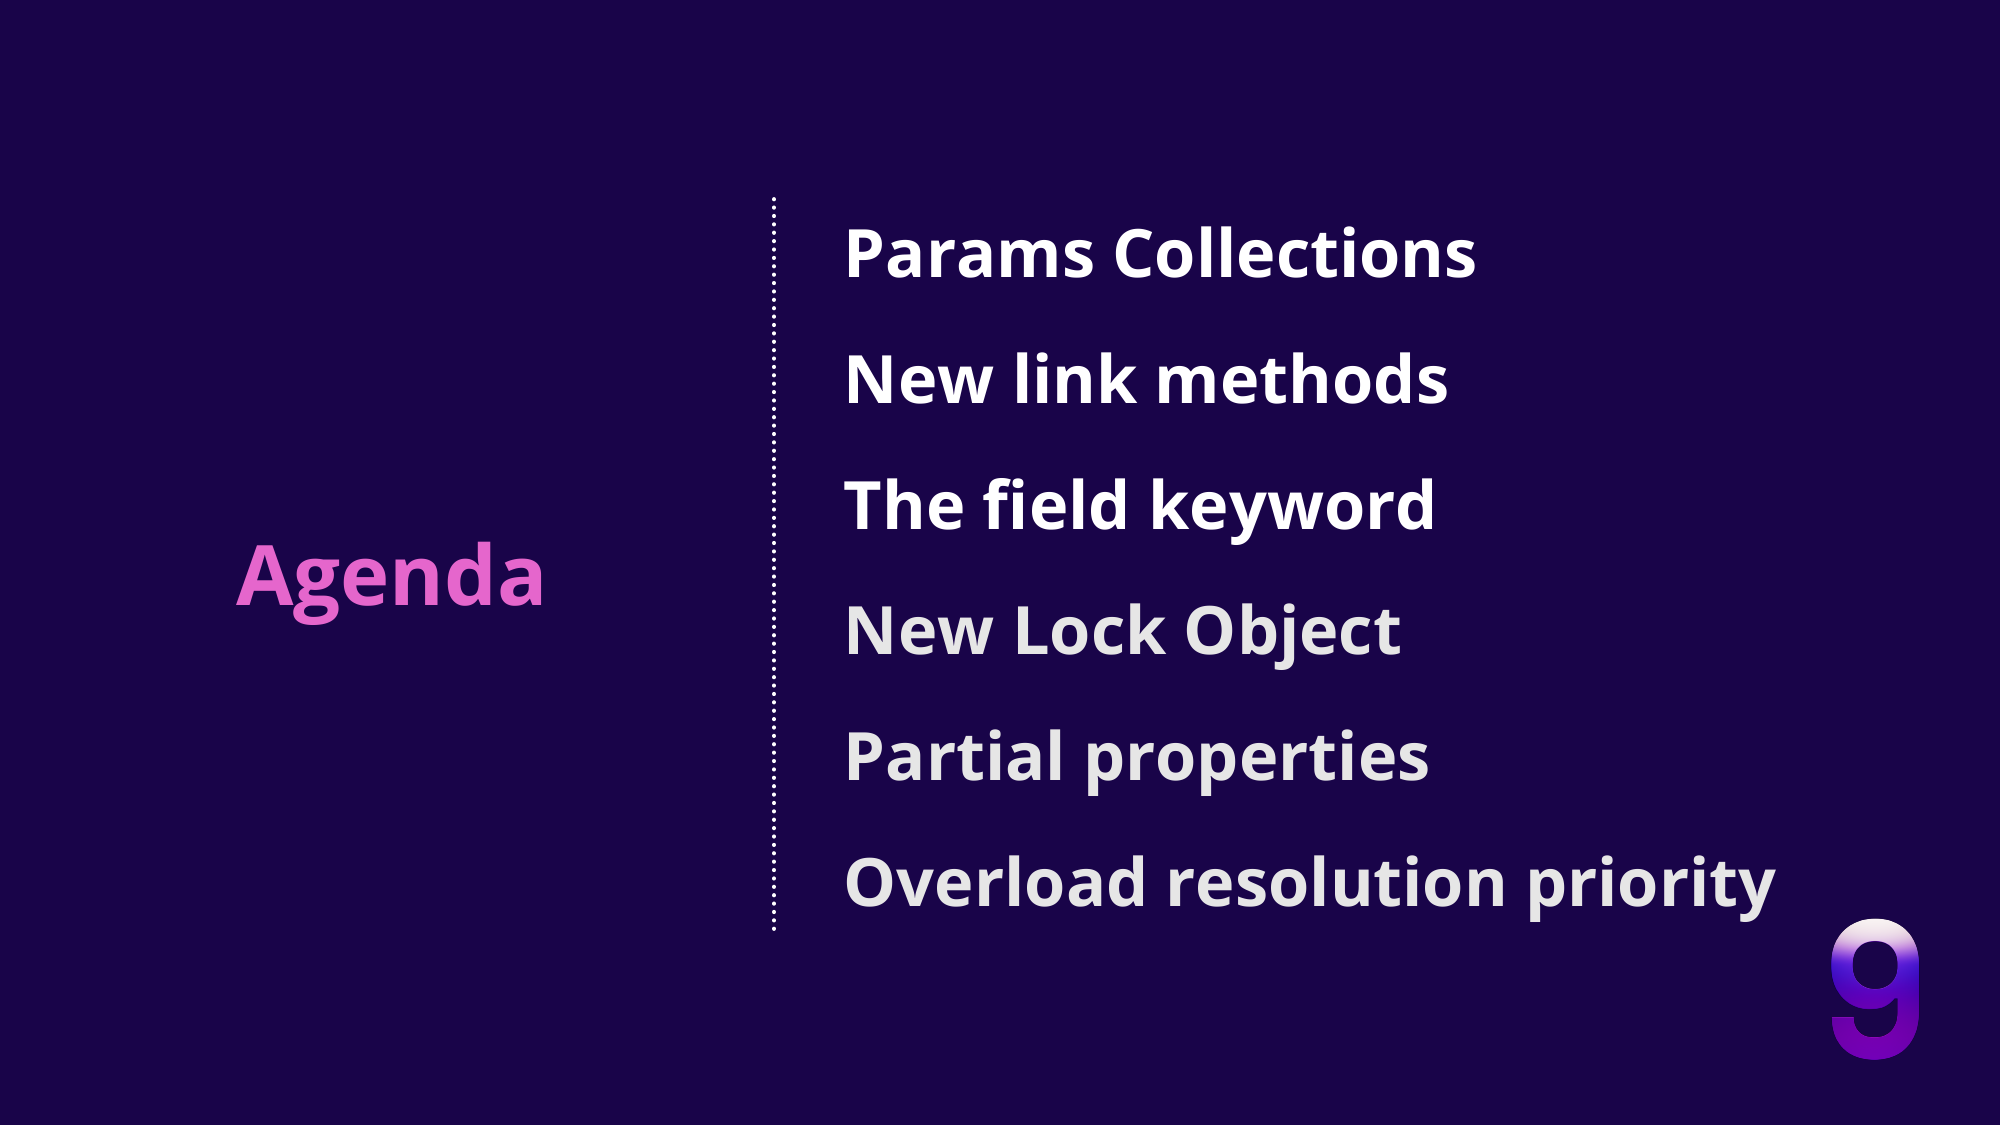

Params Collections
New link methods
The field keyword
Agenda
New Lock Object
Partial properties
Overload resolution priority